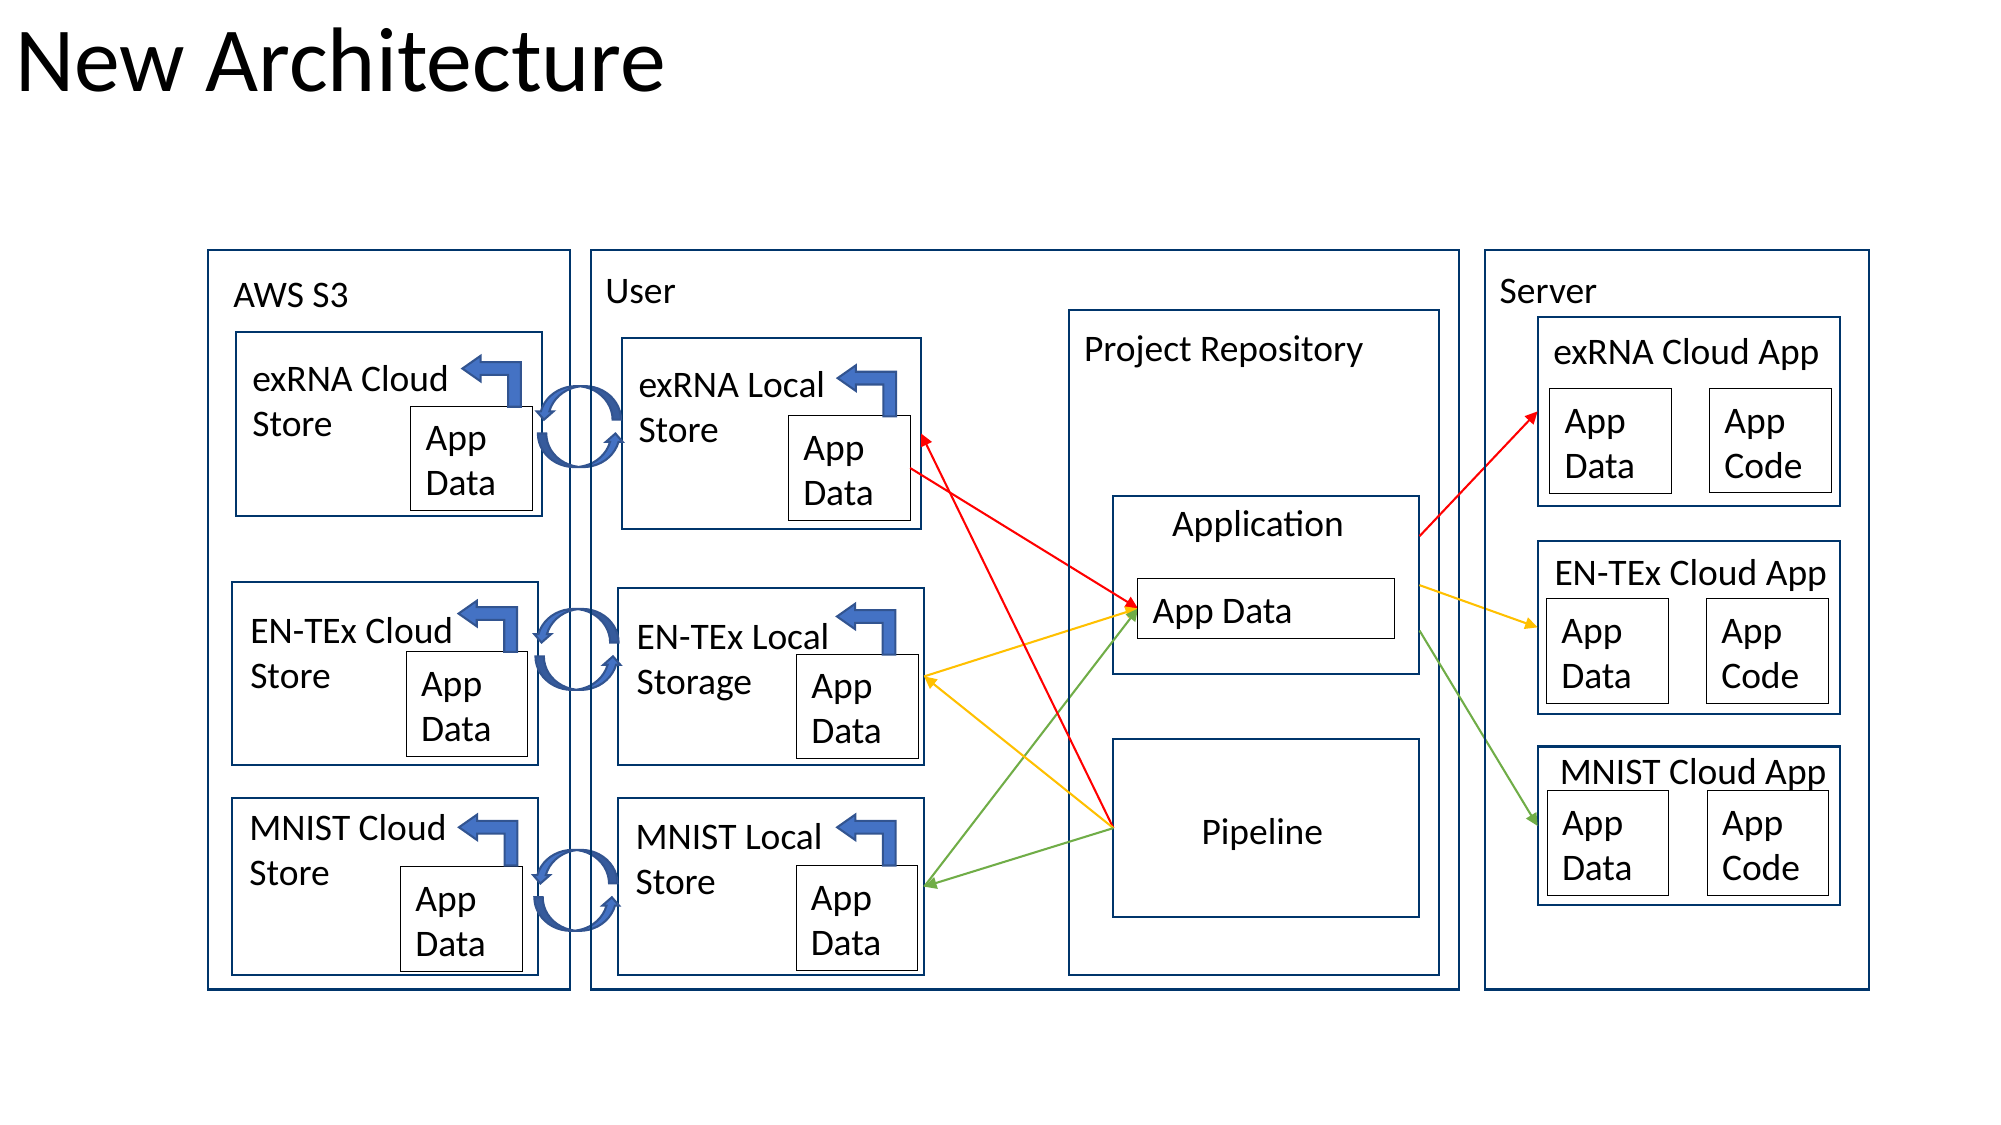

New Architecture

User
Server
AWS S3

Project Repository

exRNA Cloud App

exRNA Cloud Store

exRNA Local Store

App
Code
App Data
App Data
App Data

Application

EN-TEx Cloud App
App Data

EN-TEx Cloud Store
App
Code
App Data

EN-TEx Local Storage

App Data
App Data

MNIST Cloud App

App
Code
App Data
MNIST Cloud Store

Pipeline
MNIST Local Store

App Data
App Data